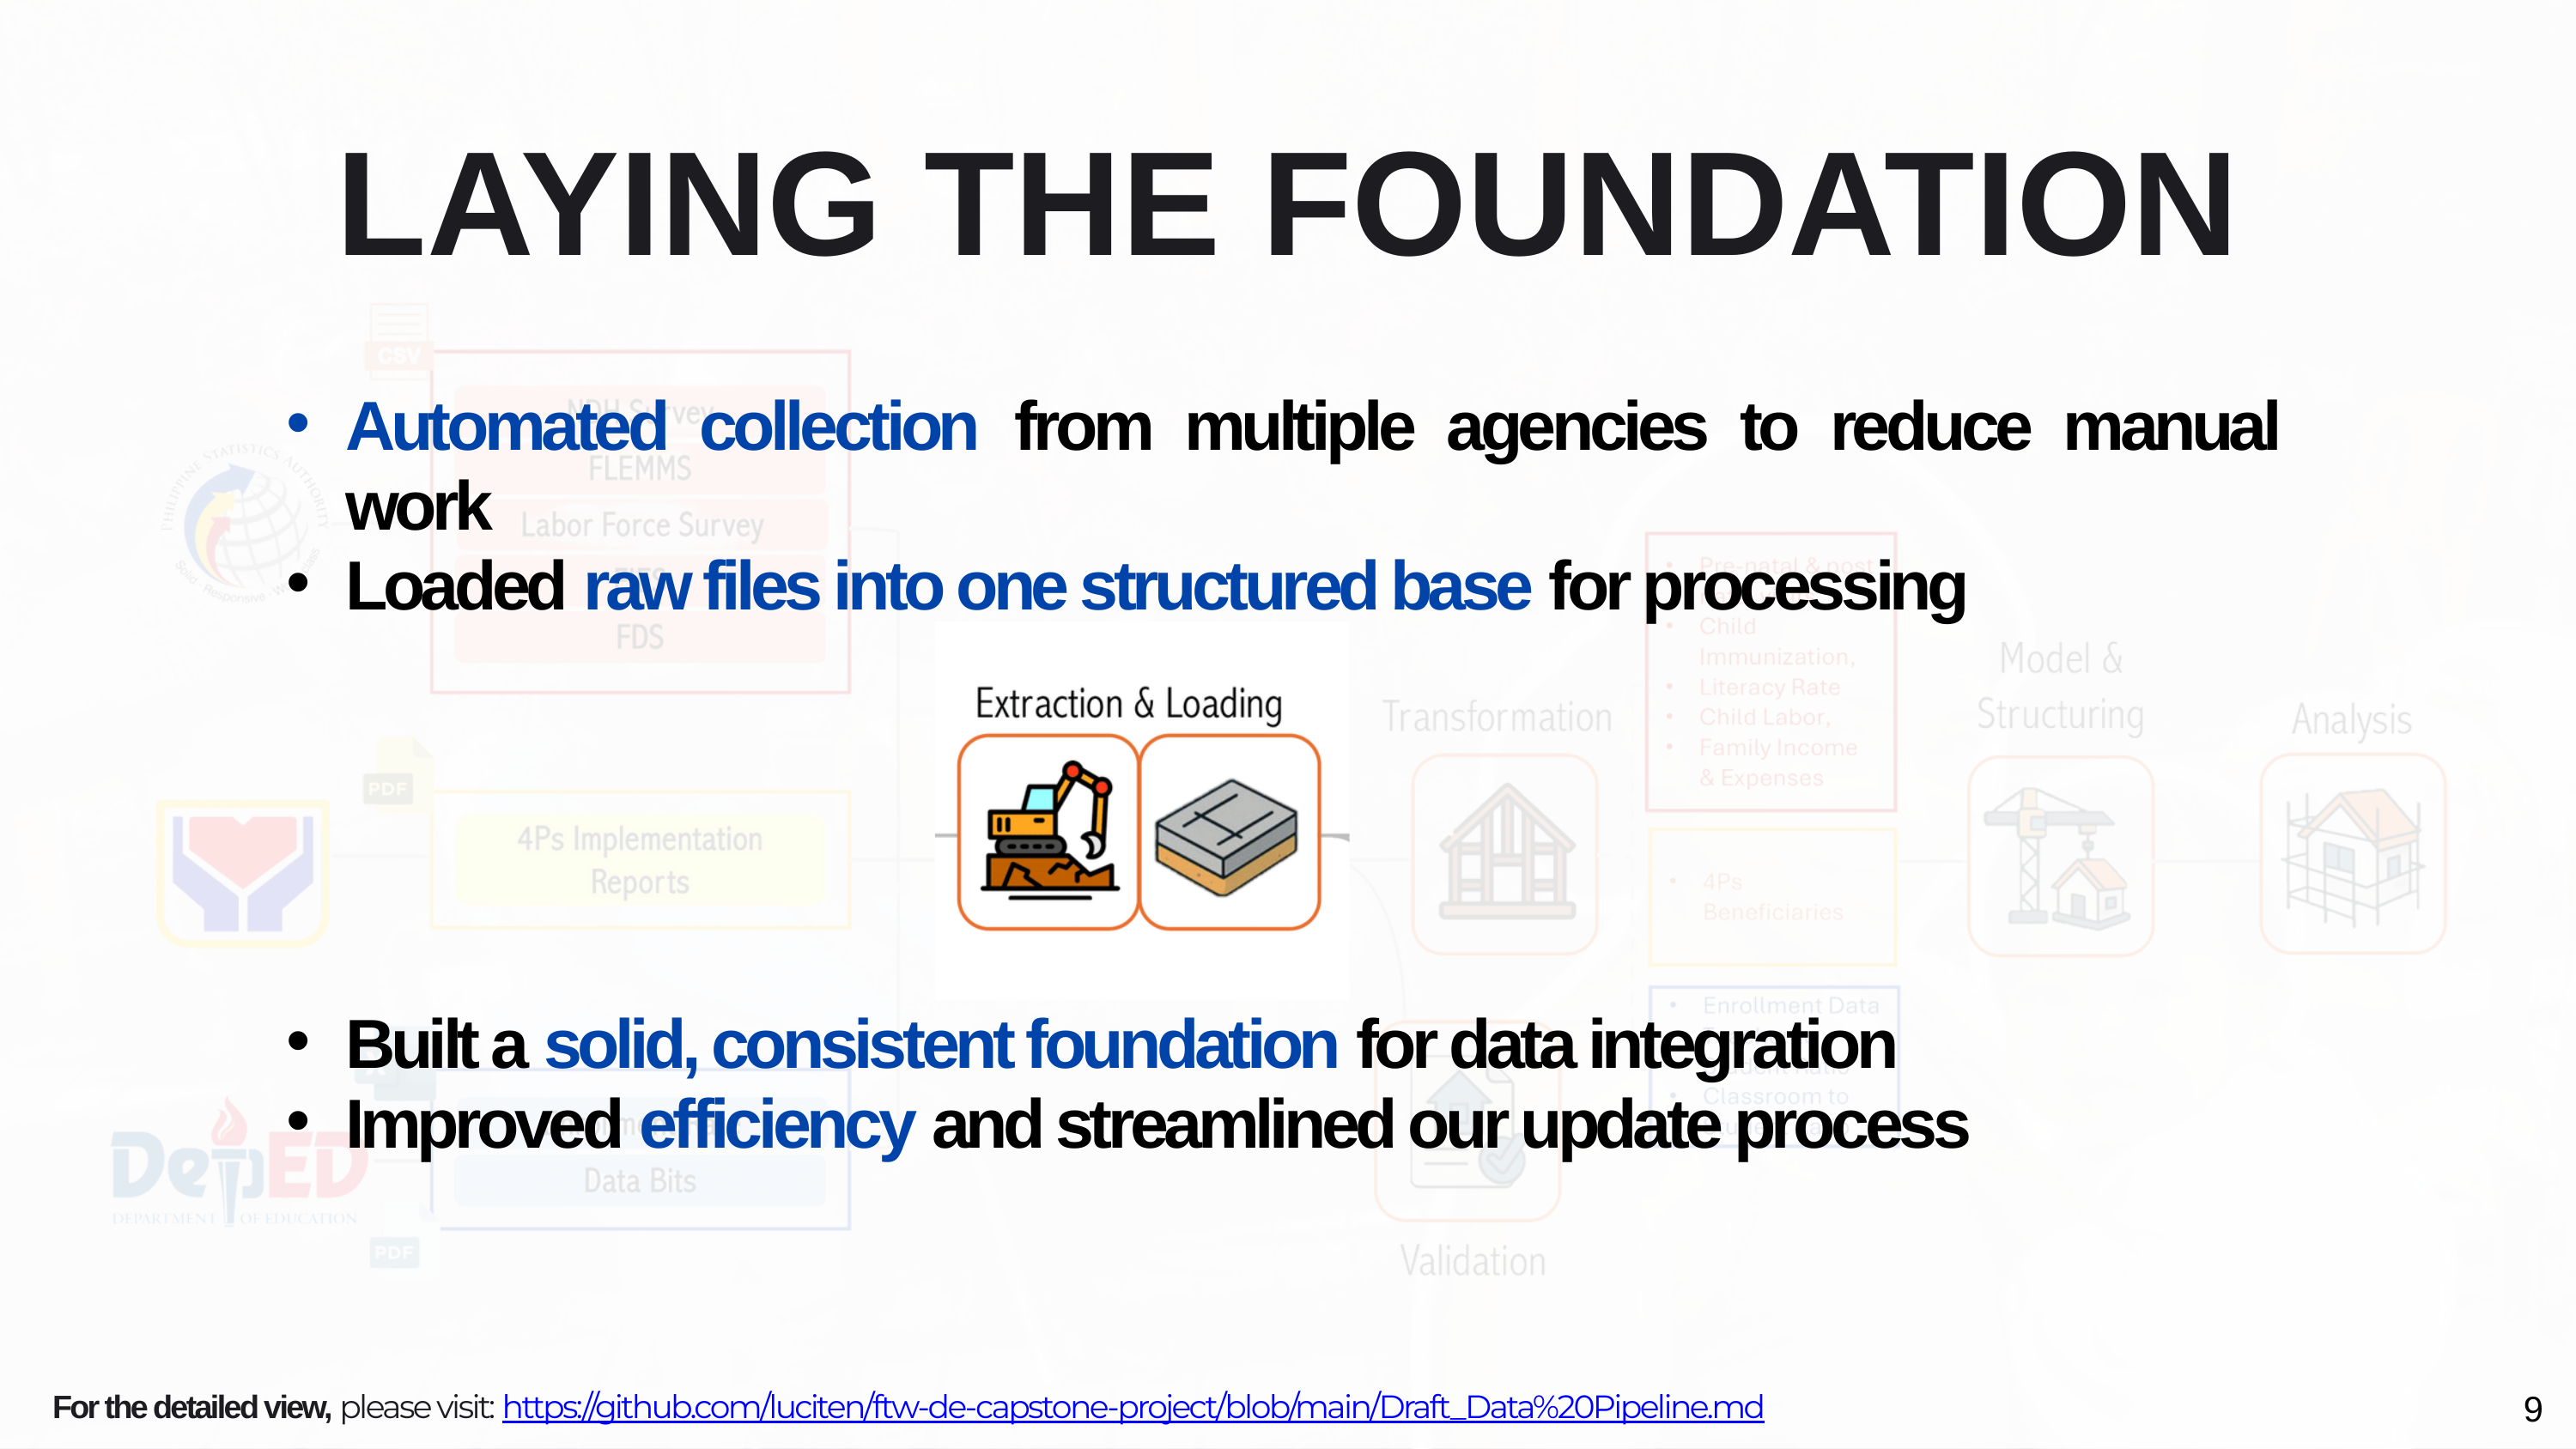

LAYING THE FOUNDATION

Automated collection from multiple agencies to reduce manual work
Loaded raw files into one structured base for processing

Built a solid, consistent foundation for data integration
Improved efficiency and streamlined our update process
9
For the detailed view, please visit: https://github.com/luciten/ftw-de-capstone-project/blob/main/Draft_Data%20Pipeline.md